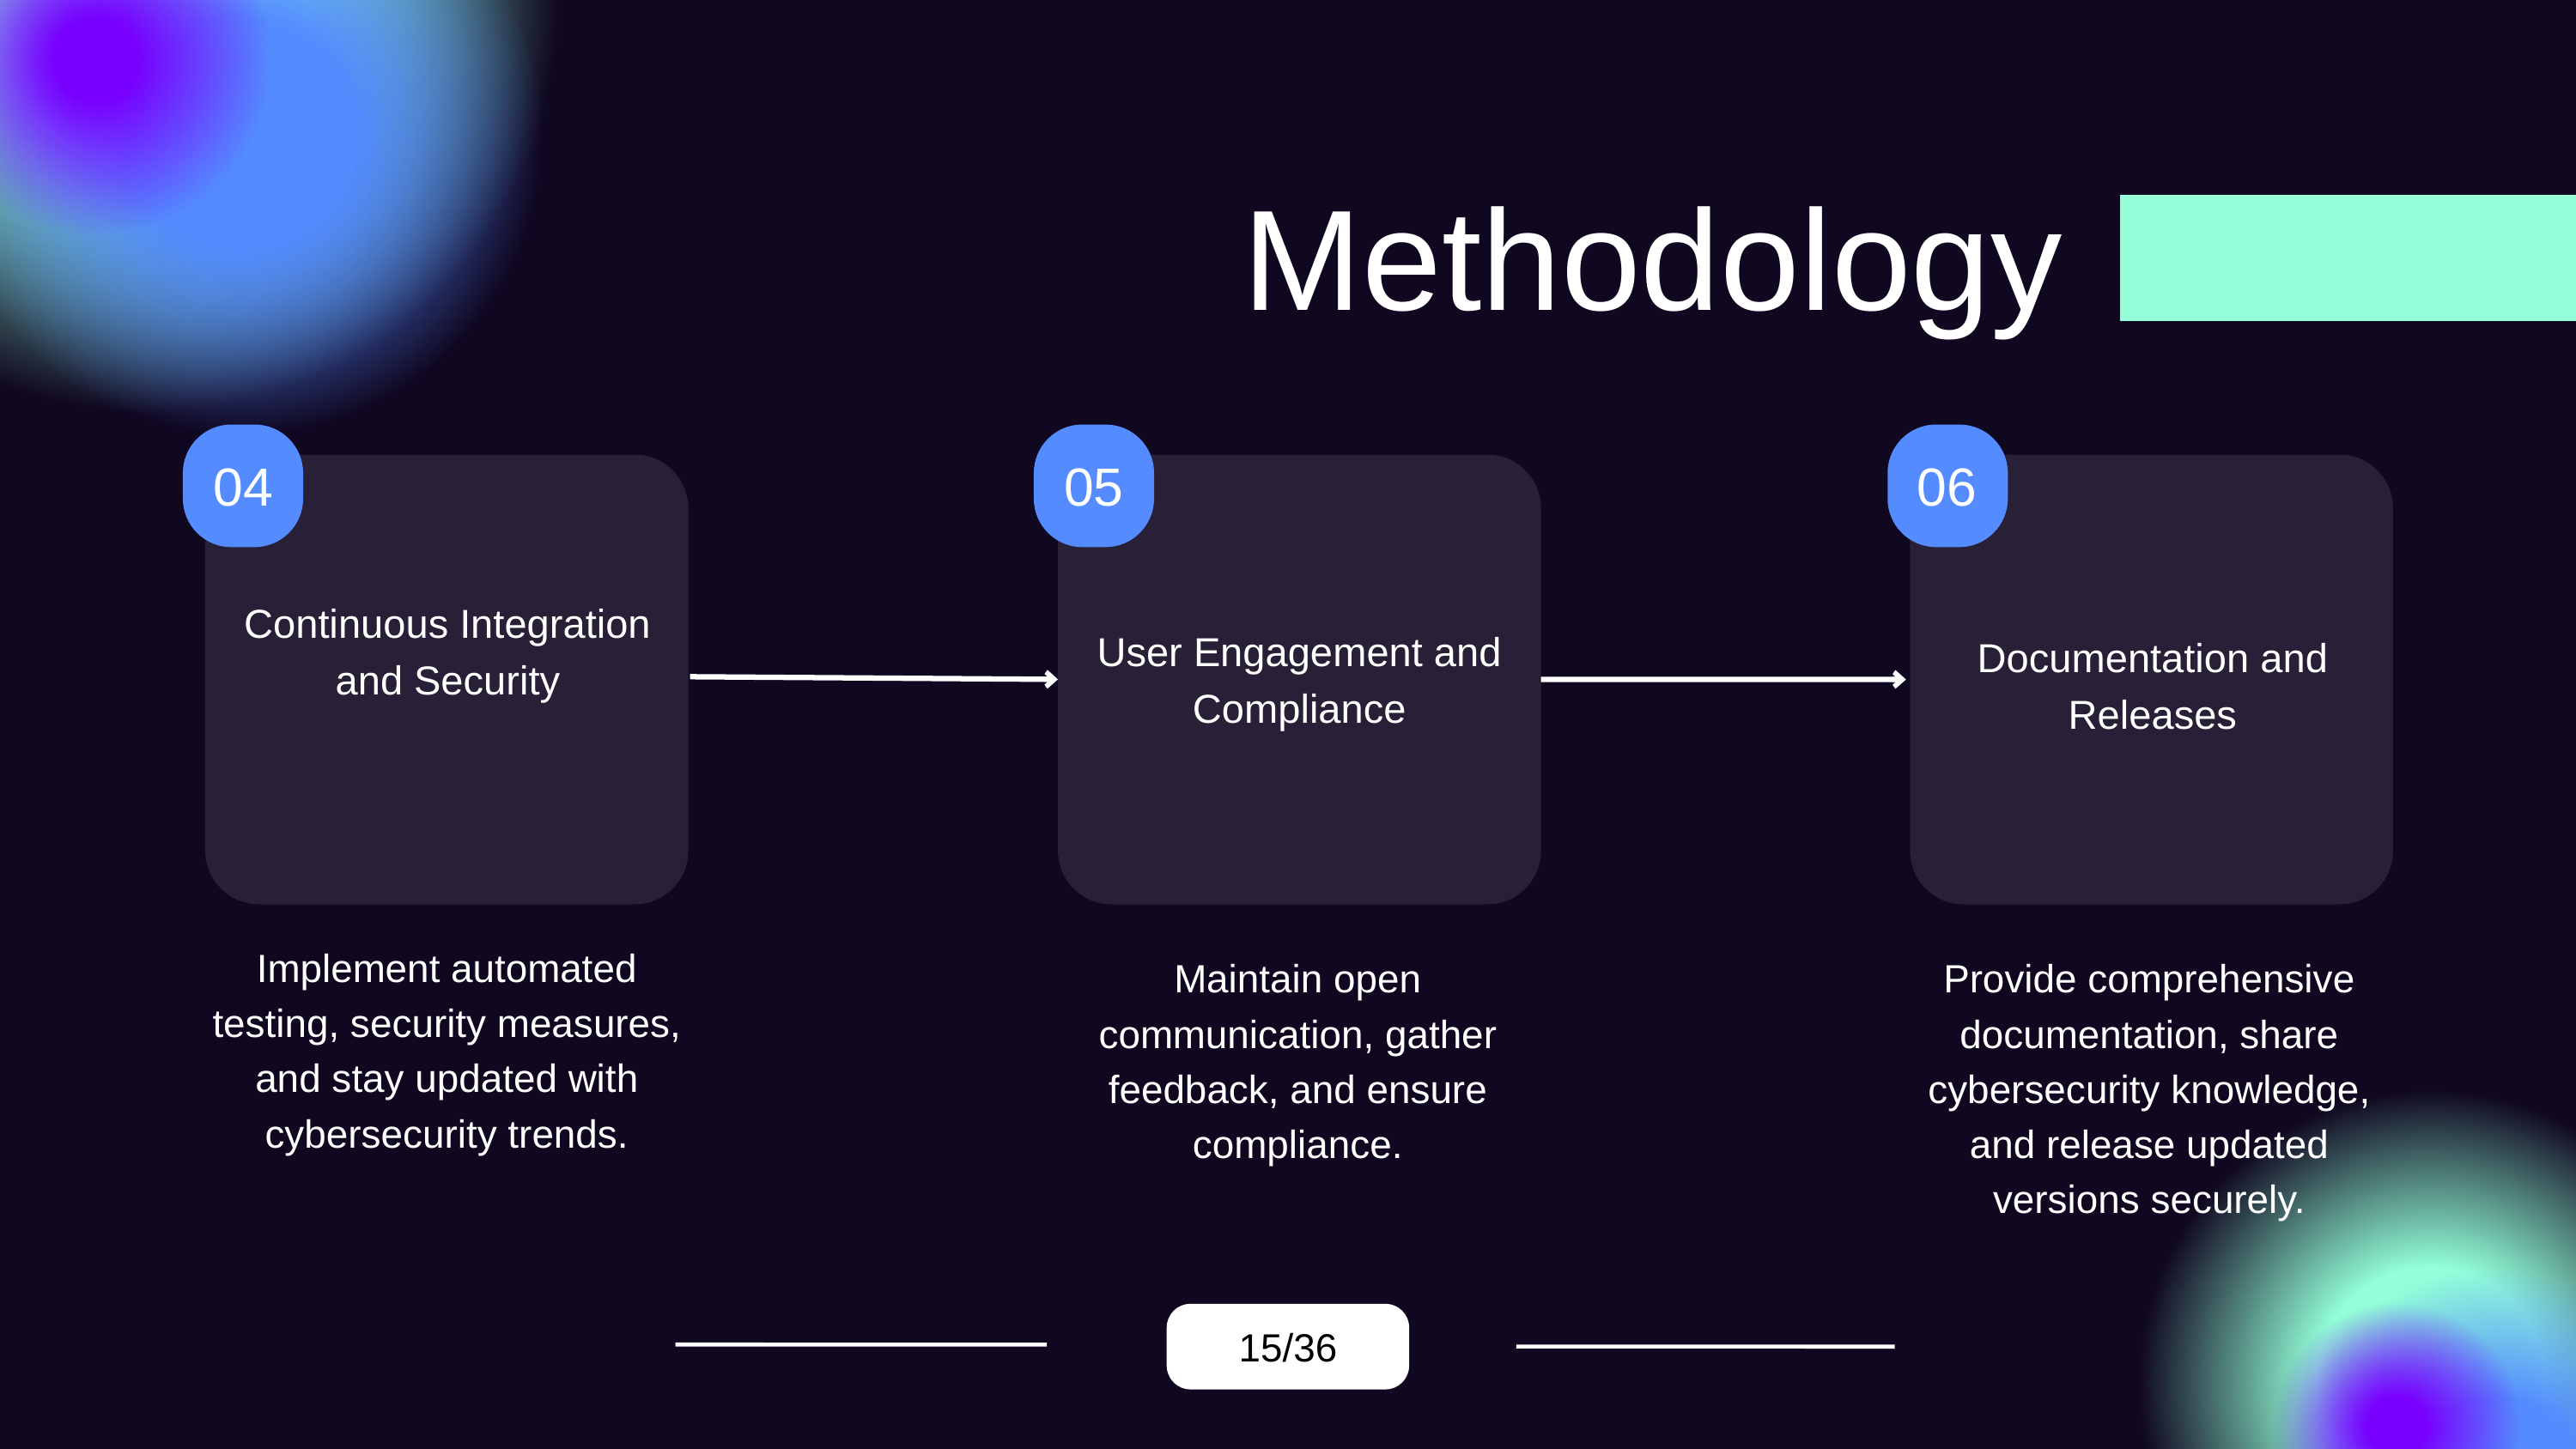

Methodology

04
05
06

Continuous Integration and Security
User Engagement and Compliance
Documentation and Releases

Implement automated testing, security measures, and stay updated with cybersecurity trends.
Maintain open communication, gather feedback, and ensure compliance.
Provide comprehensive documentation, share cybersecurity knowledge, and release updated versions securely.

15/36